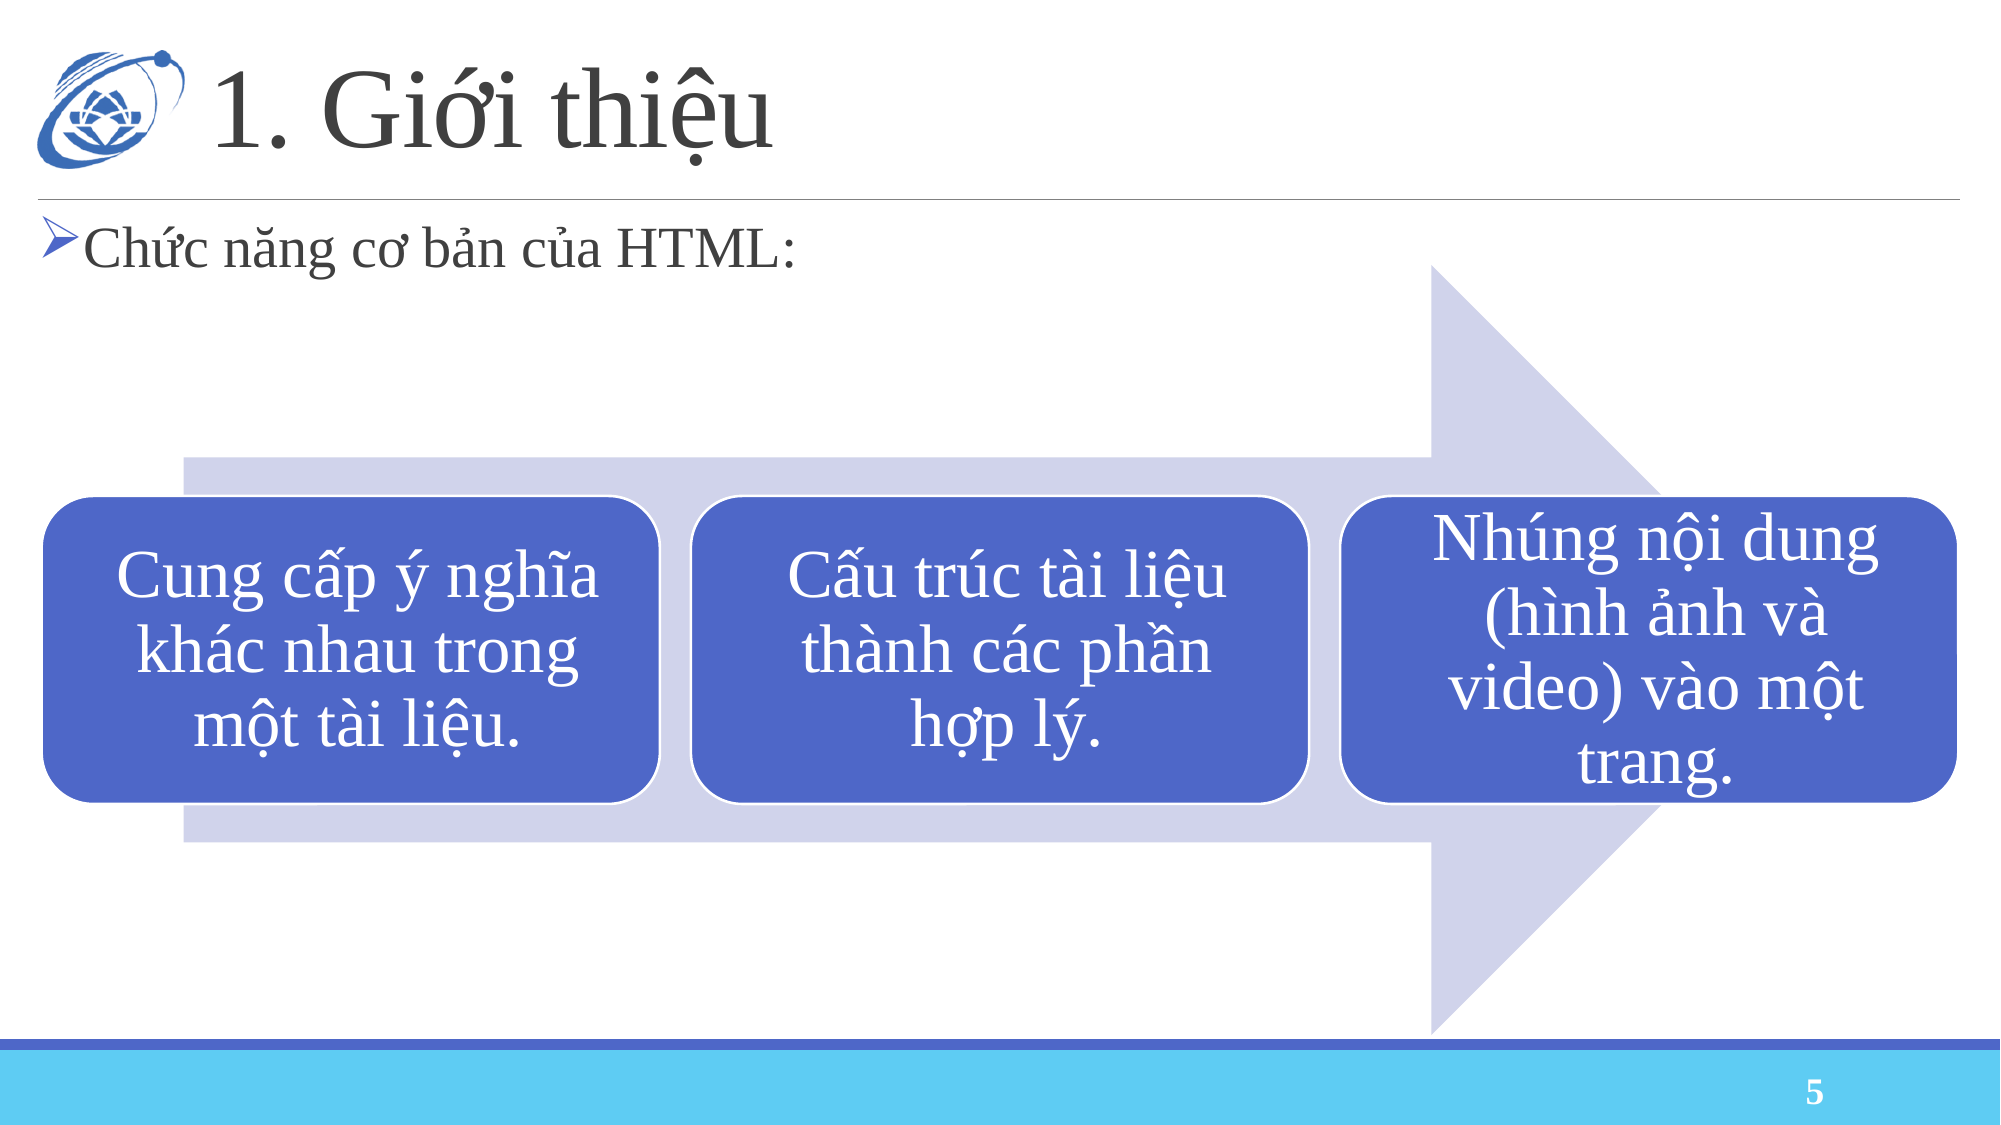

# 1. Giới thiệu
Chức năng cơ bản của HTML:
Cung cấp ý nghĩa khác nhau trong một tài liệu.
Cấu trúc tài liệu thành các phần hợp lý.
Nhúng nội dung (hình ảnh và video) vào một trang.
5